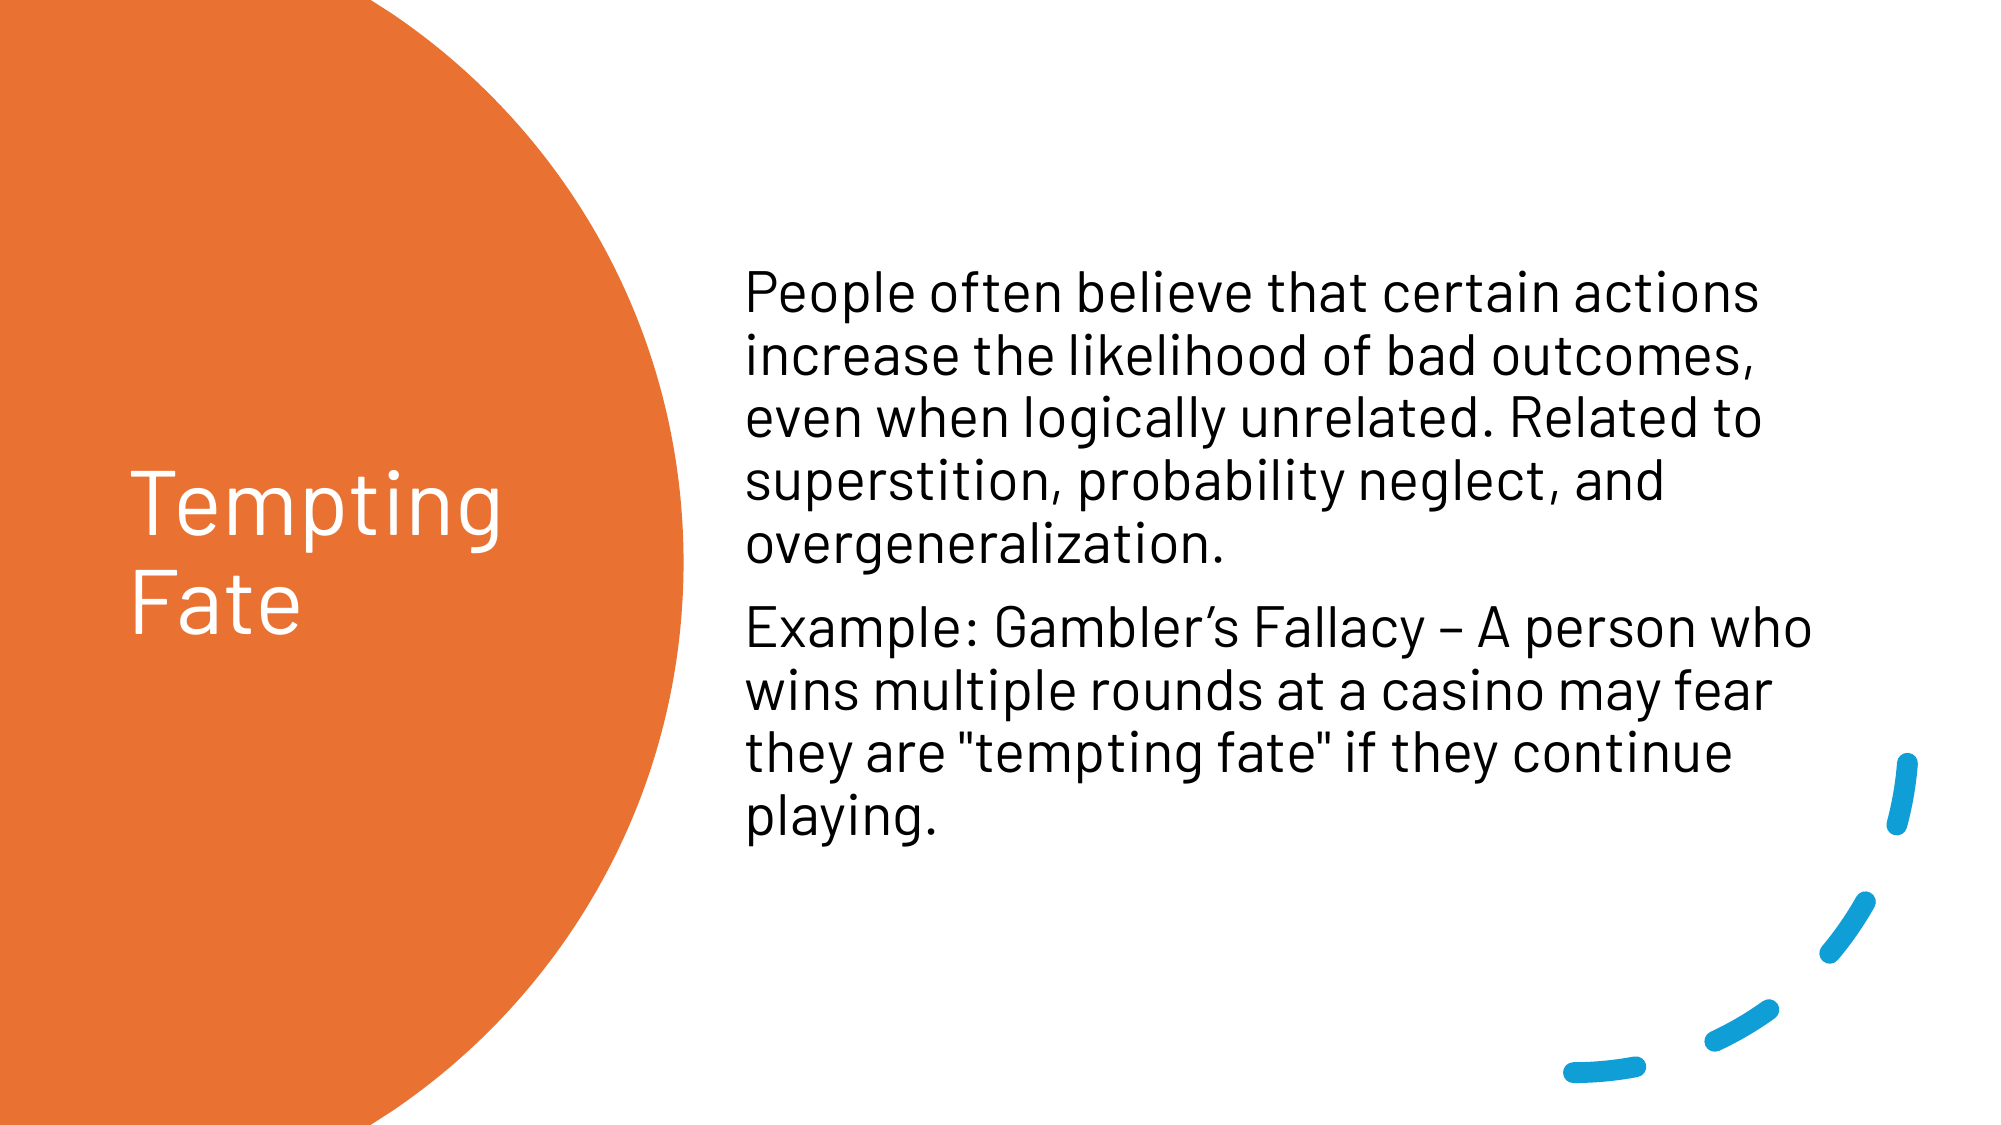

People often believe that certain actions increase the likelihood of bad outcomes, even when logically unrelated. Related to superstition, probability neglect, and overgeneralization.
Example: Gambler’s Fallacy – A person who wins multiple rounds at a casino may fear they are "tempting fate" if they continue playing.
# Tempting Fate